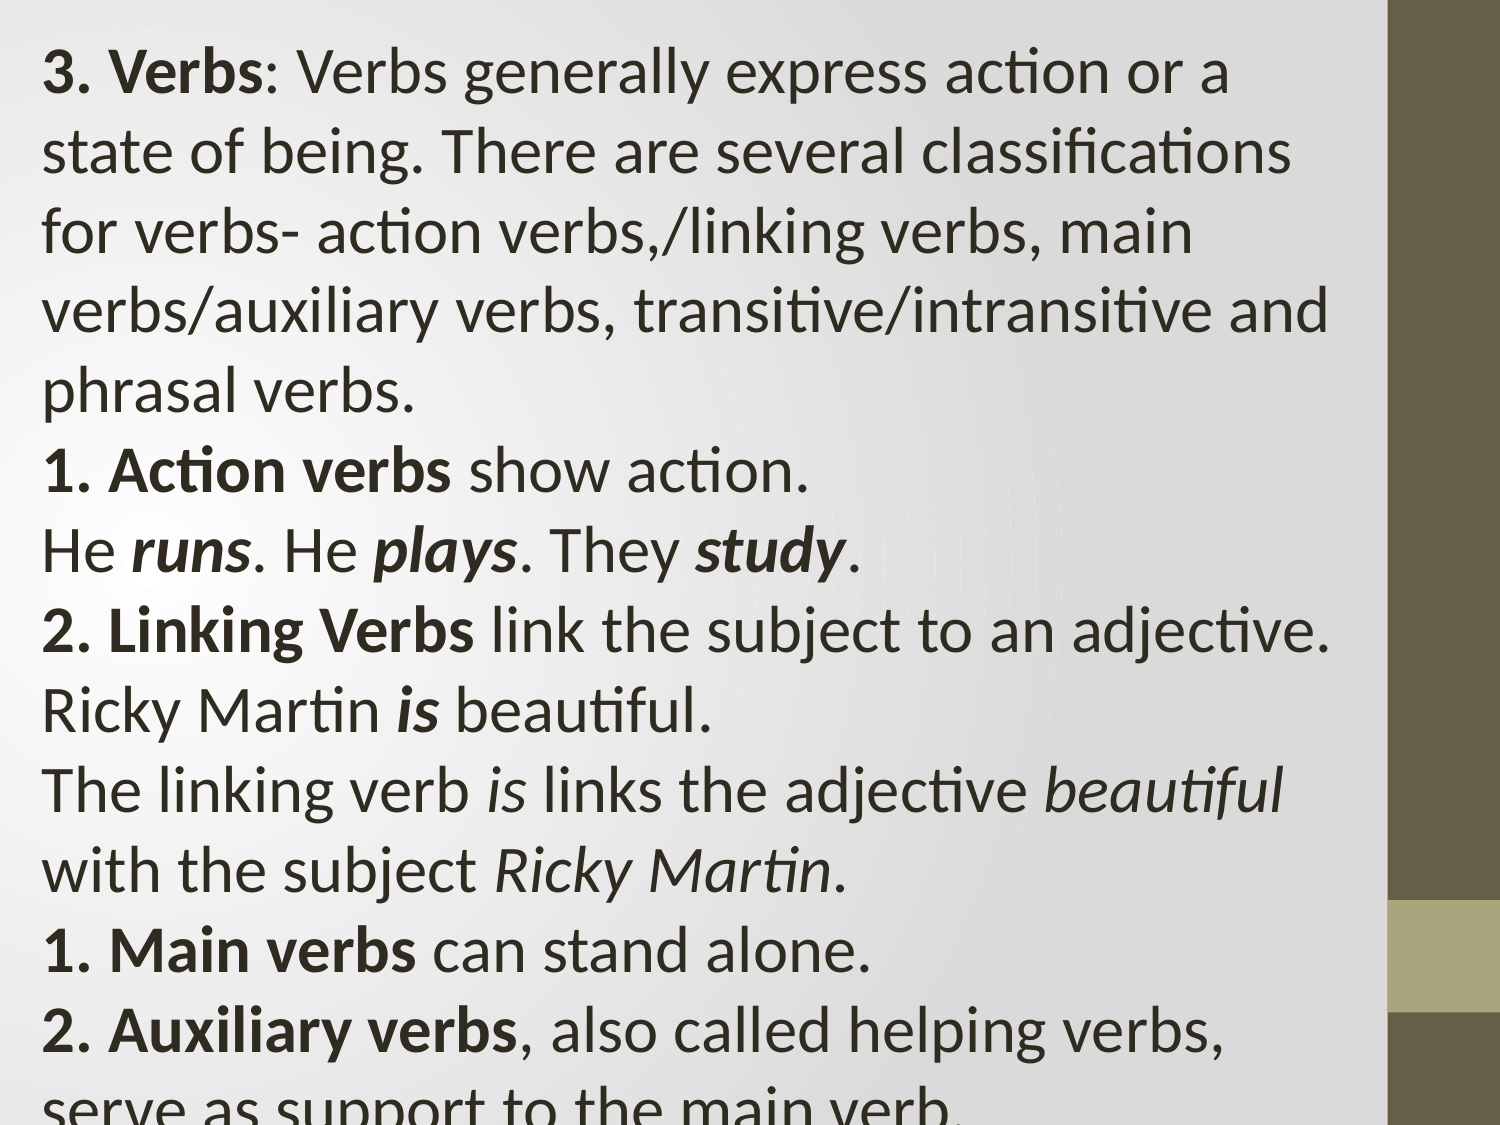

3. Verbs: Verbs generally express action or a state of being. There are several classifications for verbs- action verbs,/linking verbs, main verbs/auxiliary verbs, transitive/intransitive and phrasal verbs.
1. Action verbs show action.
He runs. He plays. They study.
2. Linking Verbs link the subject to an adjective.
Ricky Martin is beautiful.
The linking verb is links the adjective beautiful with the subject Ricky Martin.
1. Main verbs can stand alone.
2. Auxiliary verbs, also called helping verbs, serve as support to the main verb.